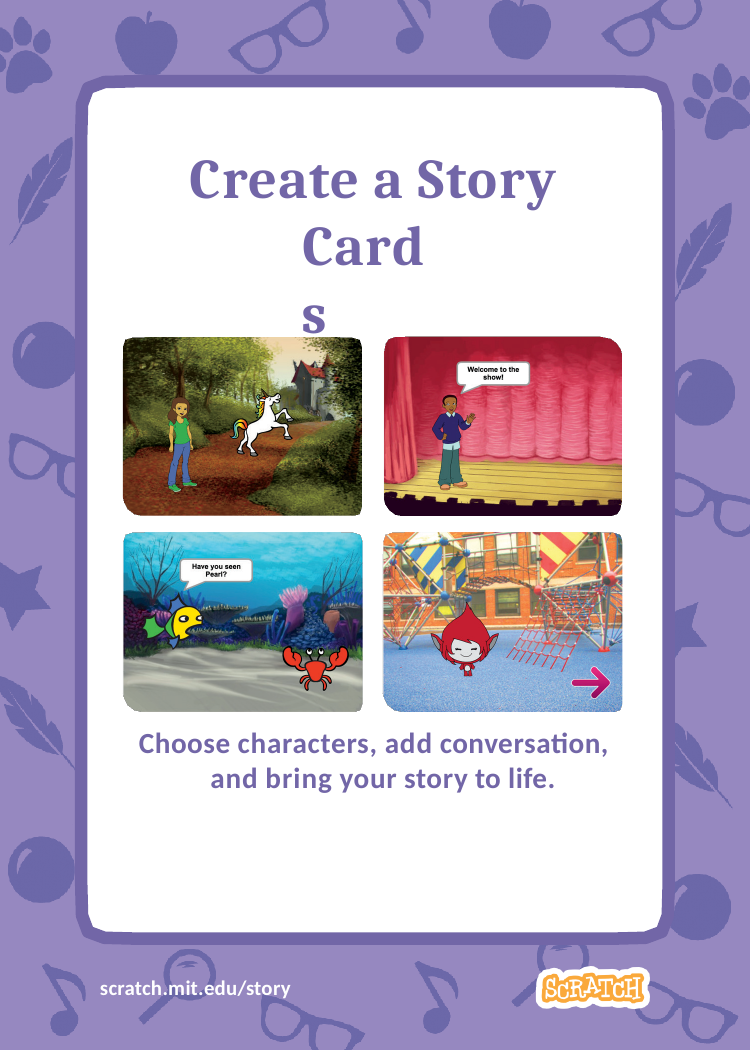

Create a Story	1

# Create a Story

Cards

Choose characters, add conversation,  and bring your story to life.

scratch.mit.edu/story